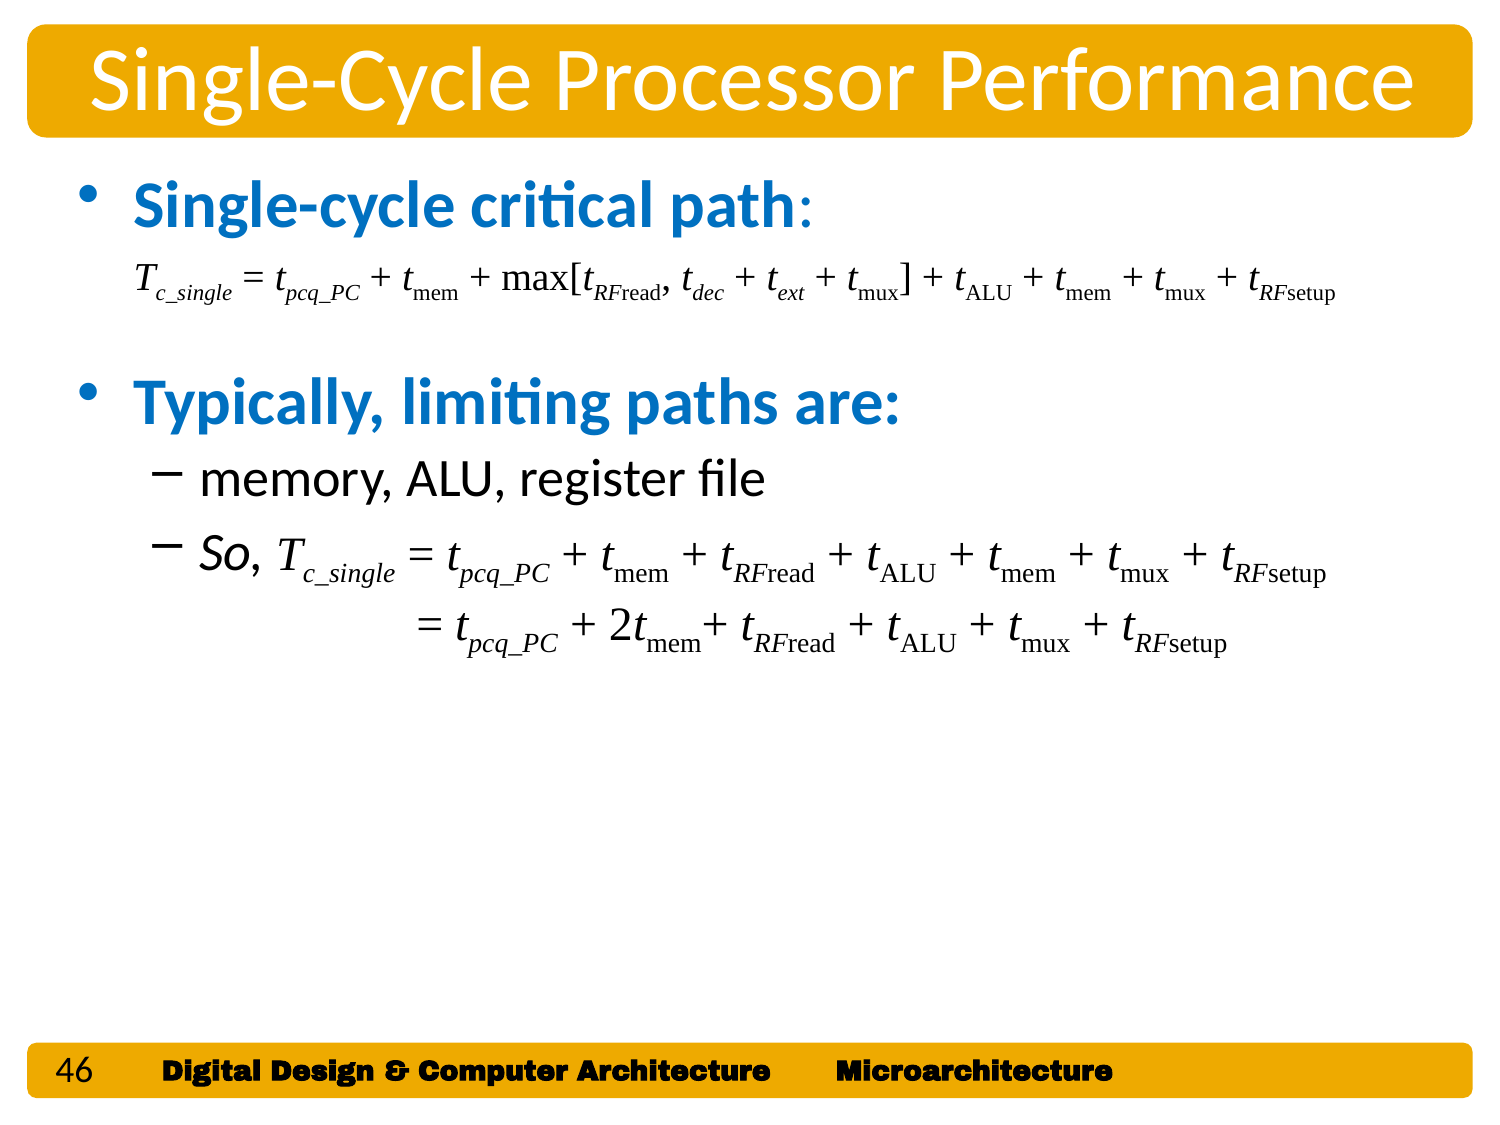

Single-Cycle Processor Performance
Single-cycle critical path:
  	Tc_single = tpcq_PC + tmem + max[tRFread, tdec + text + tmux] + tALU + tmem + tmux + tRFsetup

Typically, limiting paths are:
memory, ALU, register file
So, Tc_single = tpcq_PC + tmem + tRFread + tALU + tmem + tmux + tRFsetup
                      = tpcq_PC + 2tmem+ tRFread + tALU + tmux + tRFsetup

46